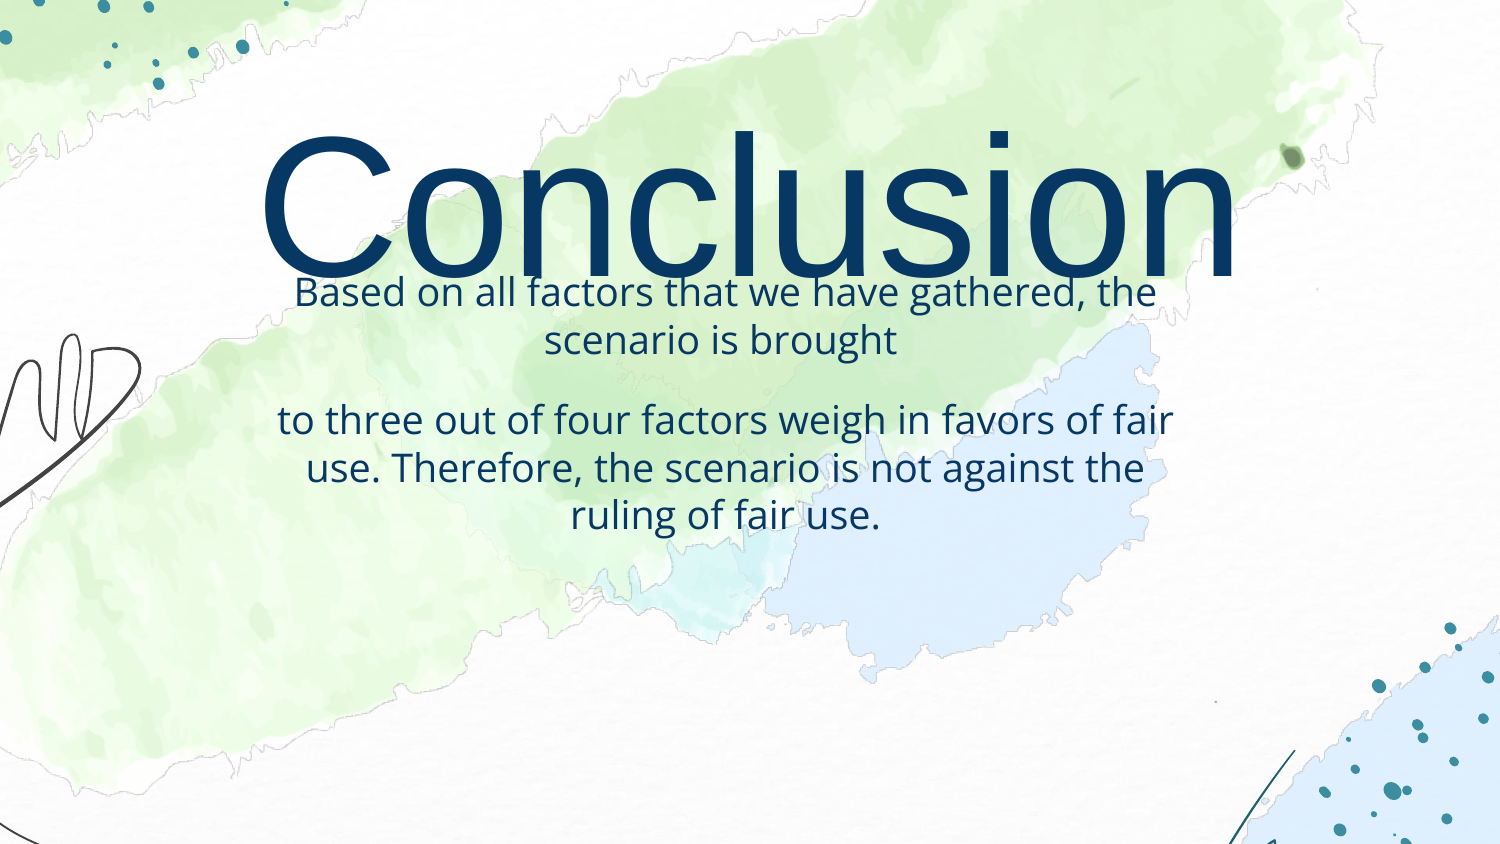

Conclusion
Based on all factors that we have gathered, the scenario is brought
to three out of four factors weigh in favors of fair use. Therefore, the scenario is not against the ruling of fair use.